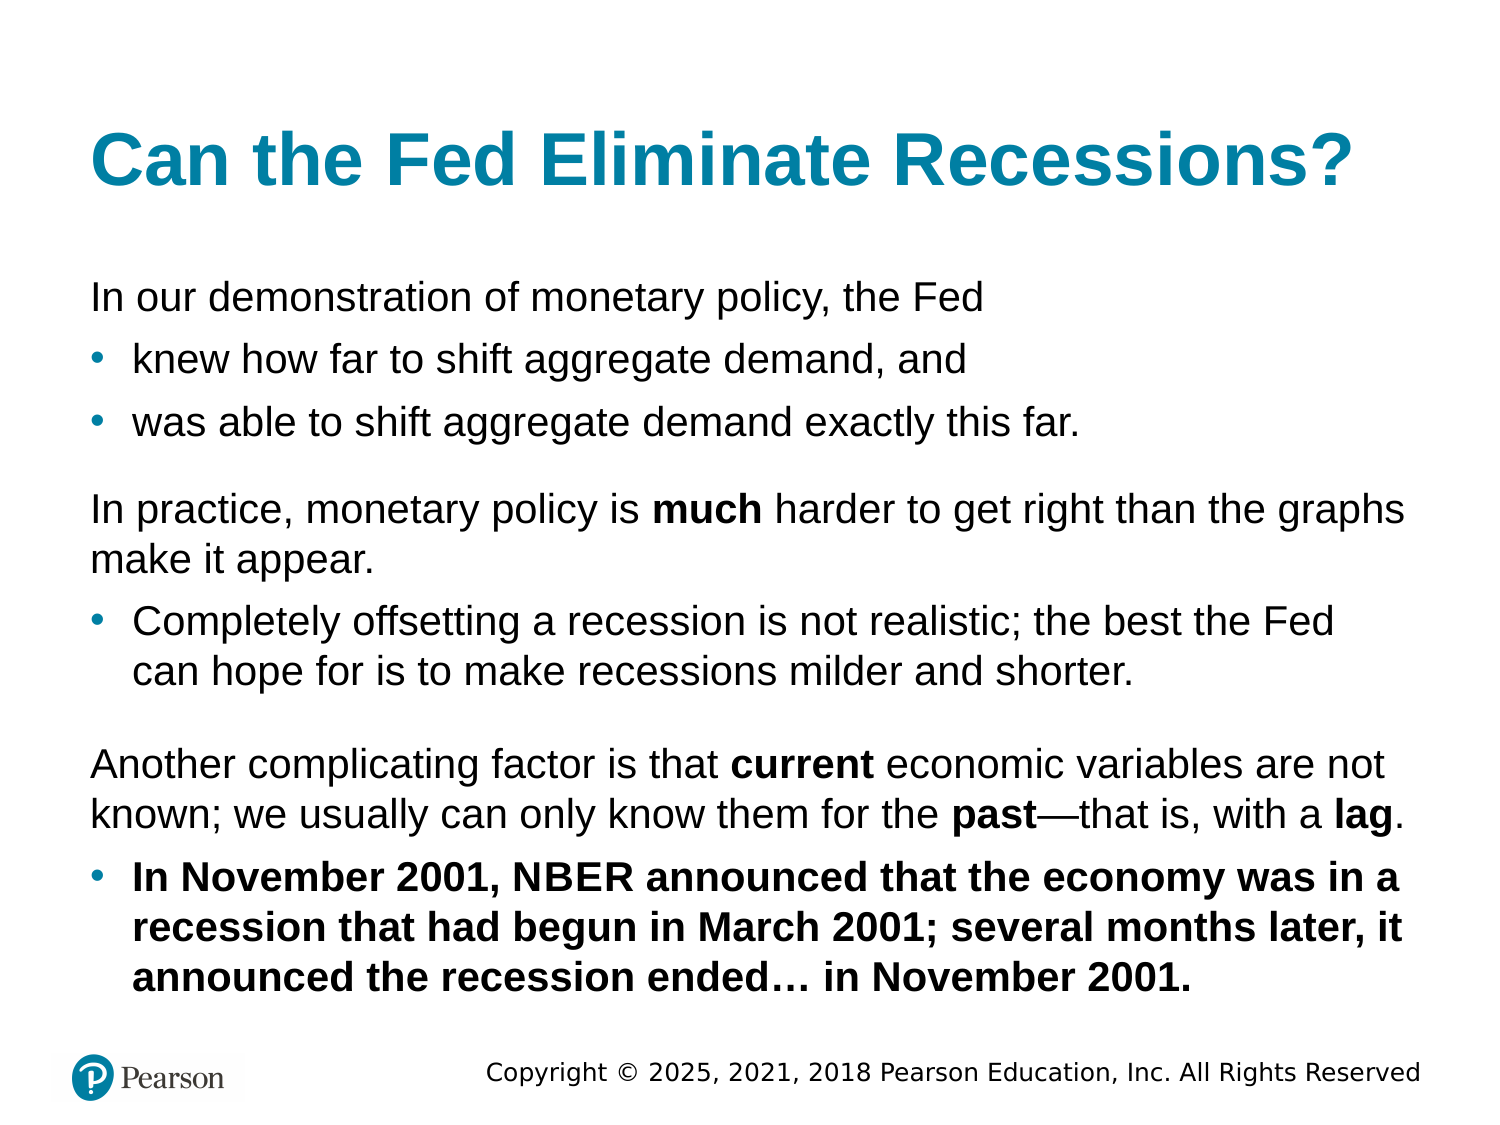

# Can the Fed Eliminate Recessions?
In our demonstration of monetary policy, the Fed
knew how far to shift aggregate demand, and
was able to shift aggregate demand exactly this far.
In practice, monetary policy is much harder to get right than the graphs make it appear.
Completely offsetting a recession is not realistic; the best the Fed can hope for is to make recessions milder and shorter.
Another complicating factor is that current economic variables are not known; we usually can only know them for the past—that is, with a lag.
In November 2001, N B E R announced that the economy was in a recession that had begun in March 2001; several months later, it announced the recession ended… in November 2001.